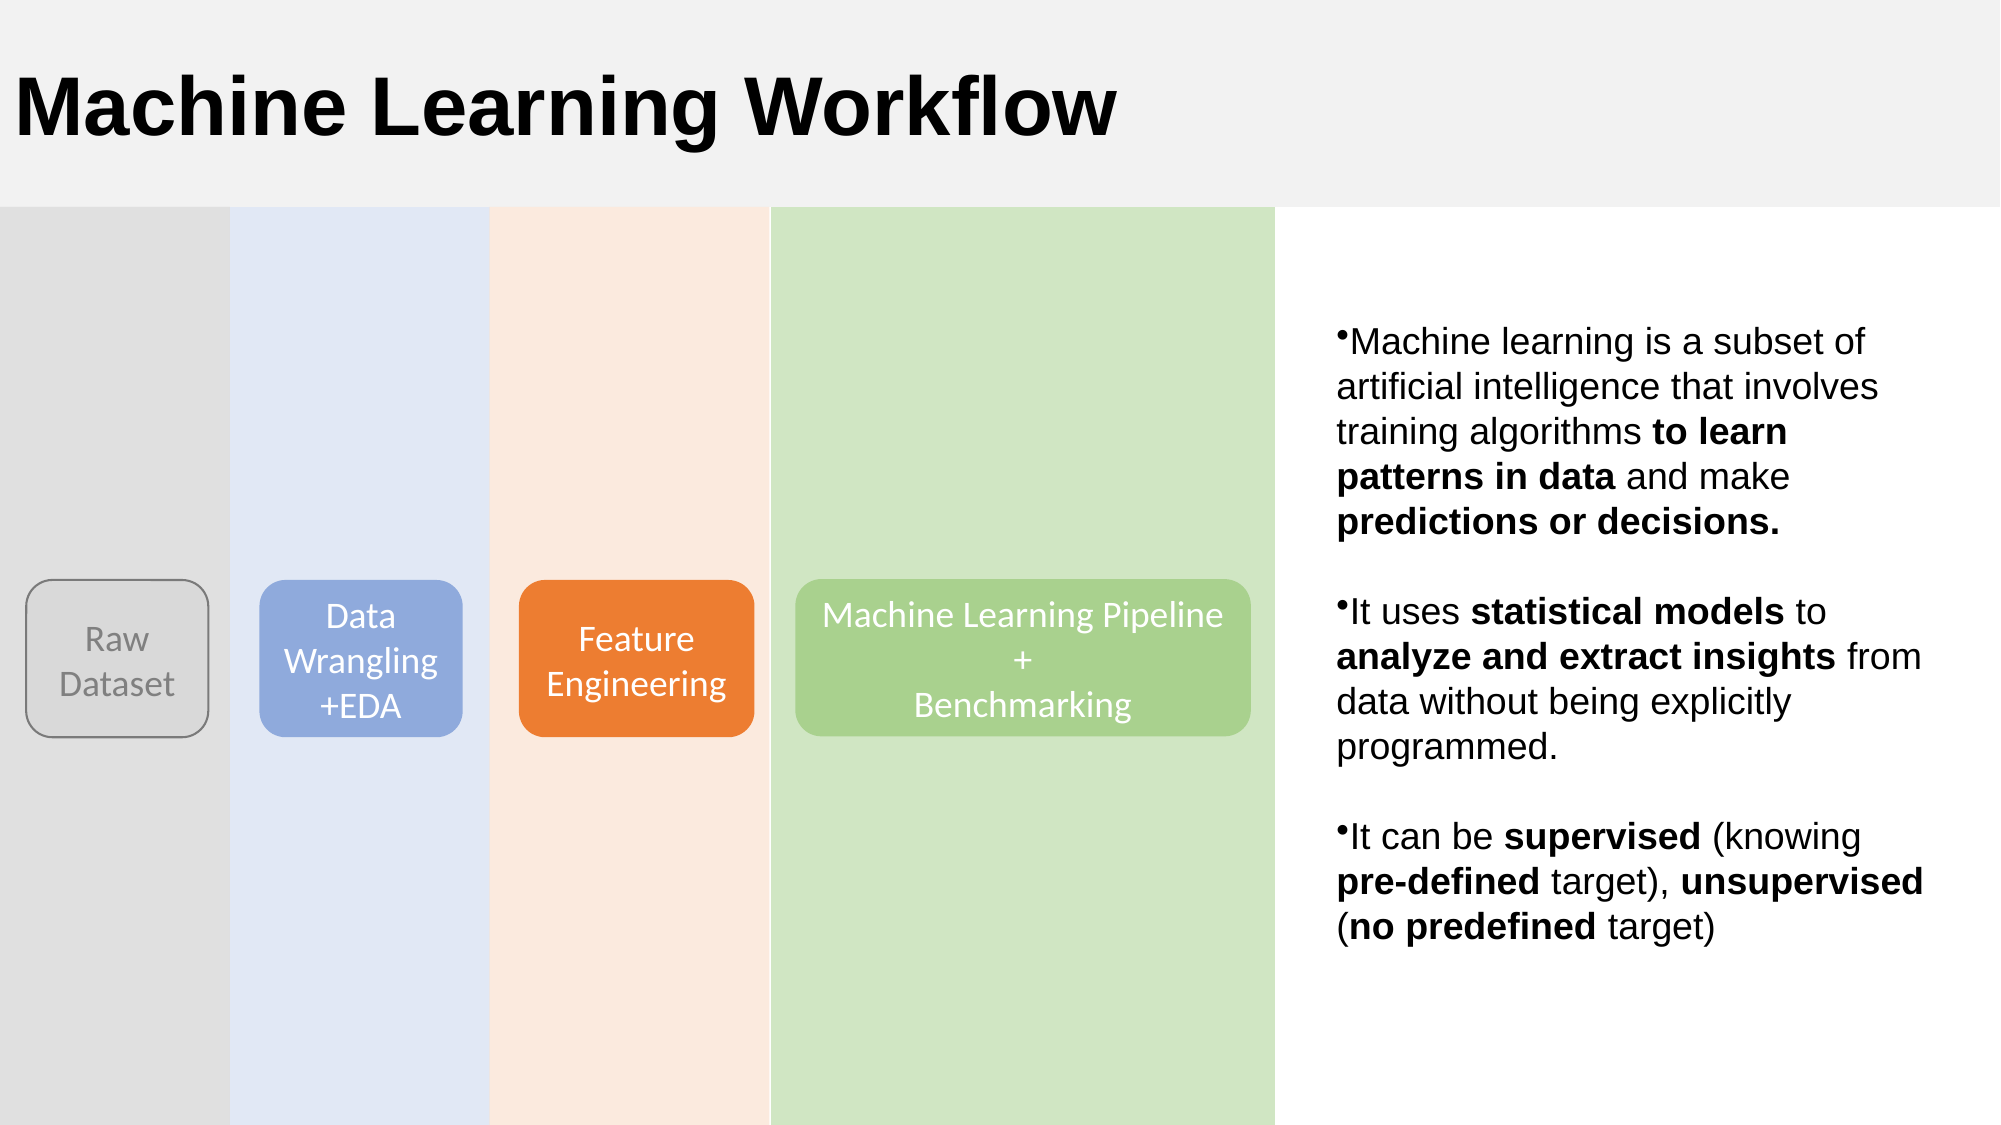

Machine Learning Workflow

Machine learning is a subset of artificial intelligence that involves training algorithms to learn patterns in data and make predictions or decisions.

It uses statistical models to analyze and extract insights from data without being explicitly programmed.

It can be supervised (knowing pre-defined target), unsupervised (no predefined target)
Machine Learning Pipeline
+
Benchmarking
Raw Dataset
Data Wrangling +EDA
Feature Engineering